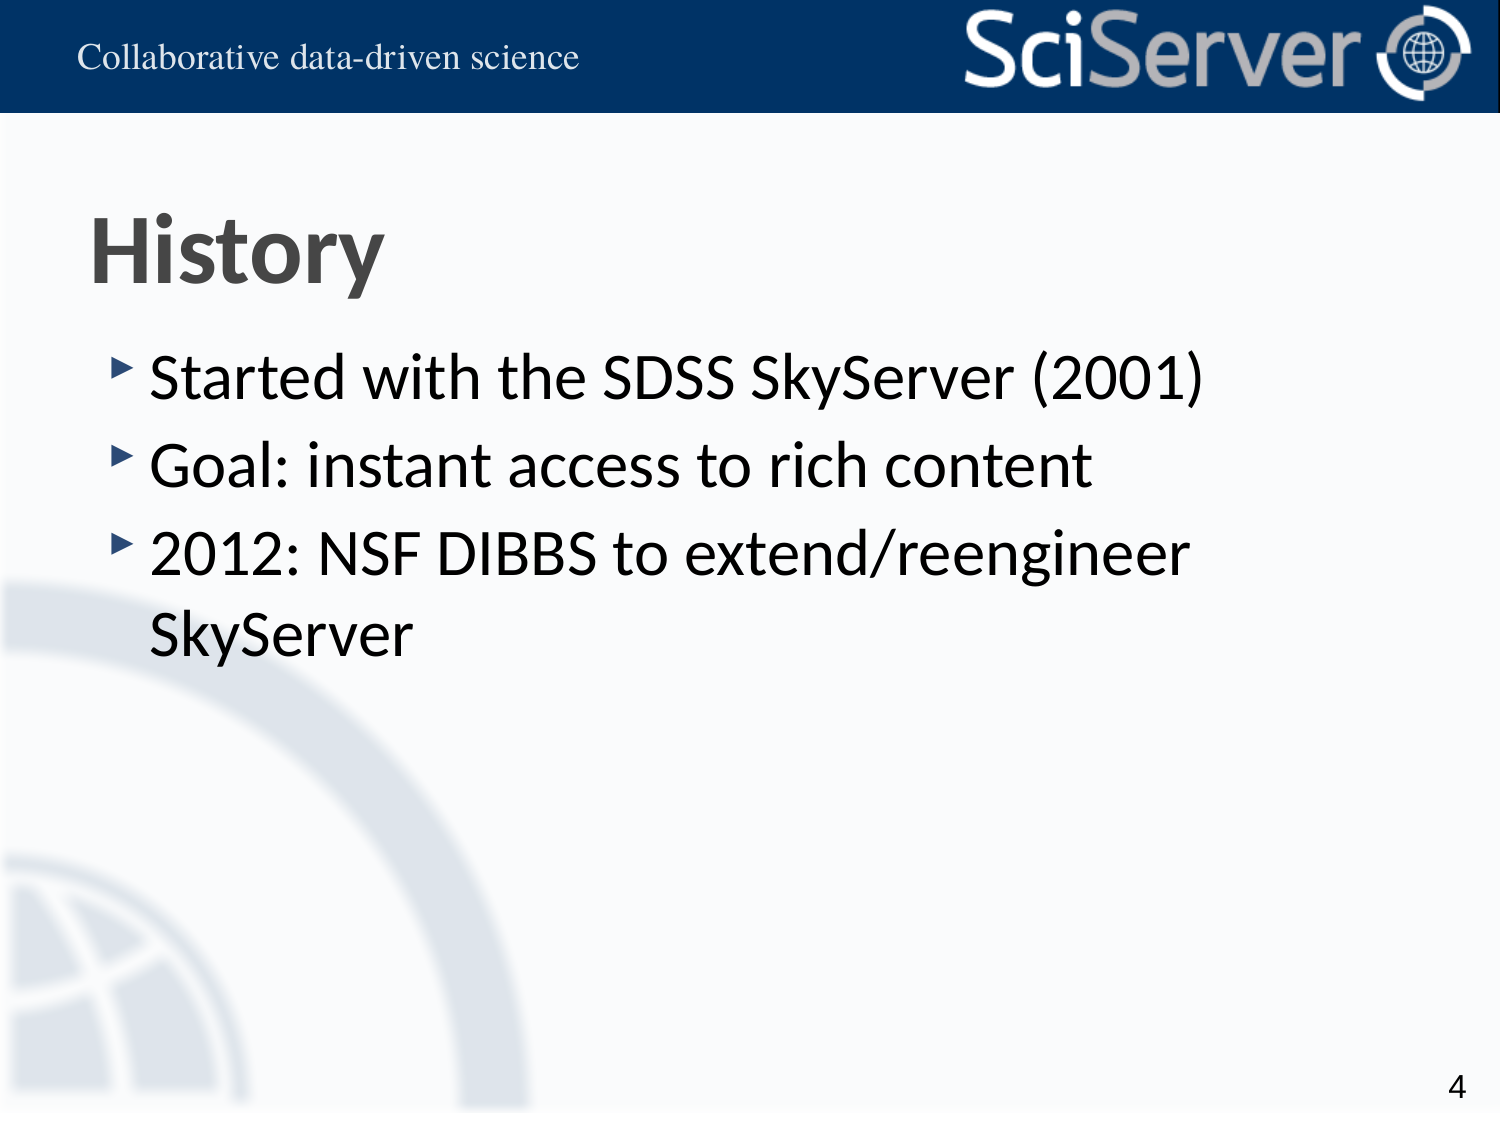

# History
Started with the SDSS SkyServer (2001)
Goal: instant access to rich content
2012: NSF DIBBS to extend/reengineer SkyServer
4